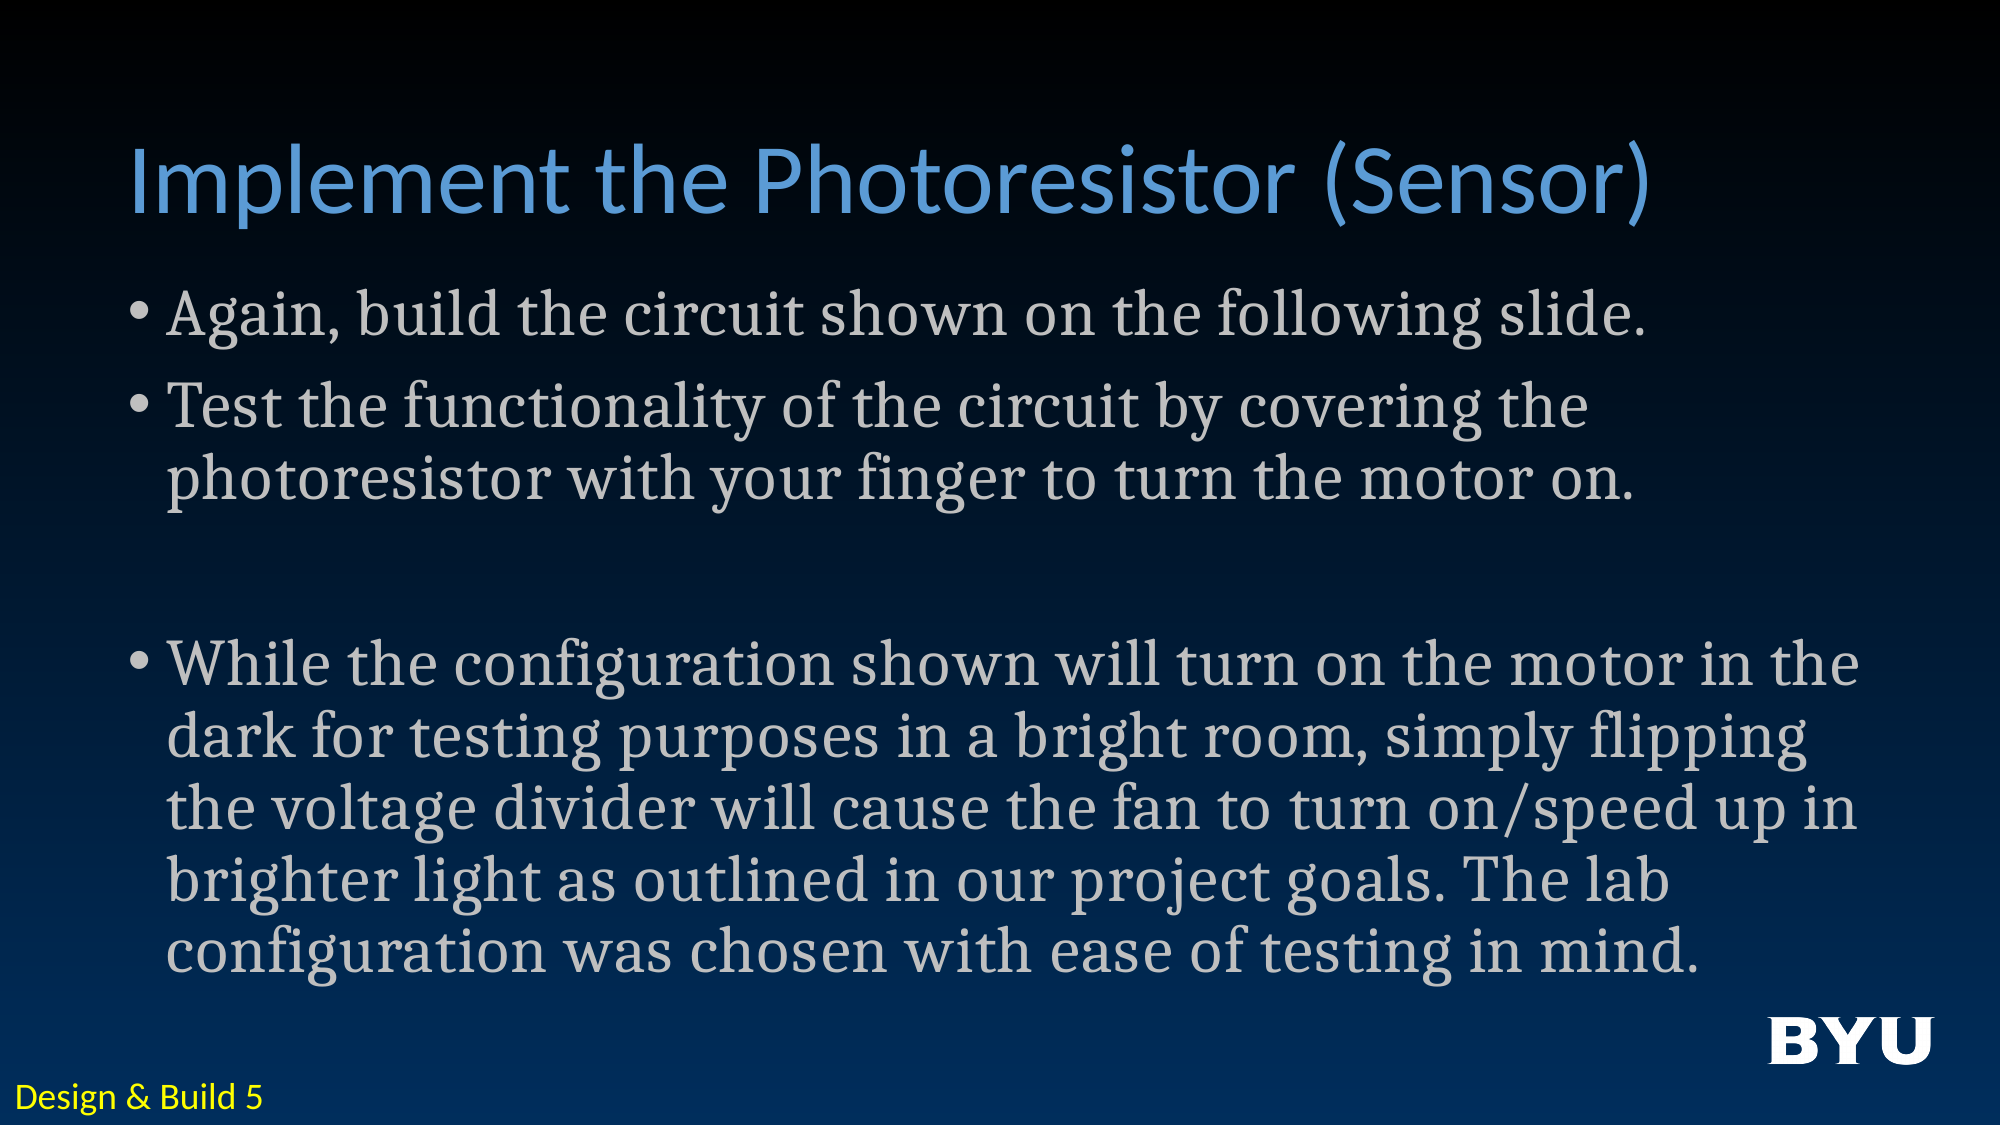

# Implement the Photoresistor (Sensor)
Again, build the circuit shown on the following slide.
Test the functionality of the circuit by covering the photoresistor with your finger to turn the motor on.

While the configuration shown will turn on the motor in the dark for testing purposes in a bright room, simply flipping the voltage divider will cause the fan to turn on/speed up in brighter light as outlined in our project goals. The lab configuration was chosen with ease of testing in mind.
Design & Build 5